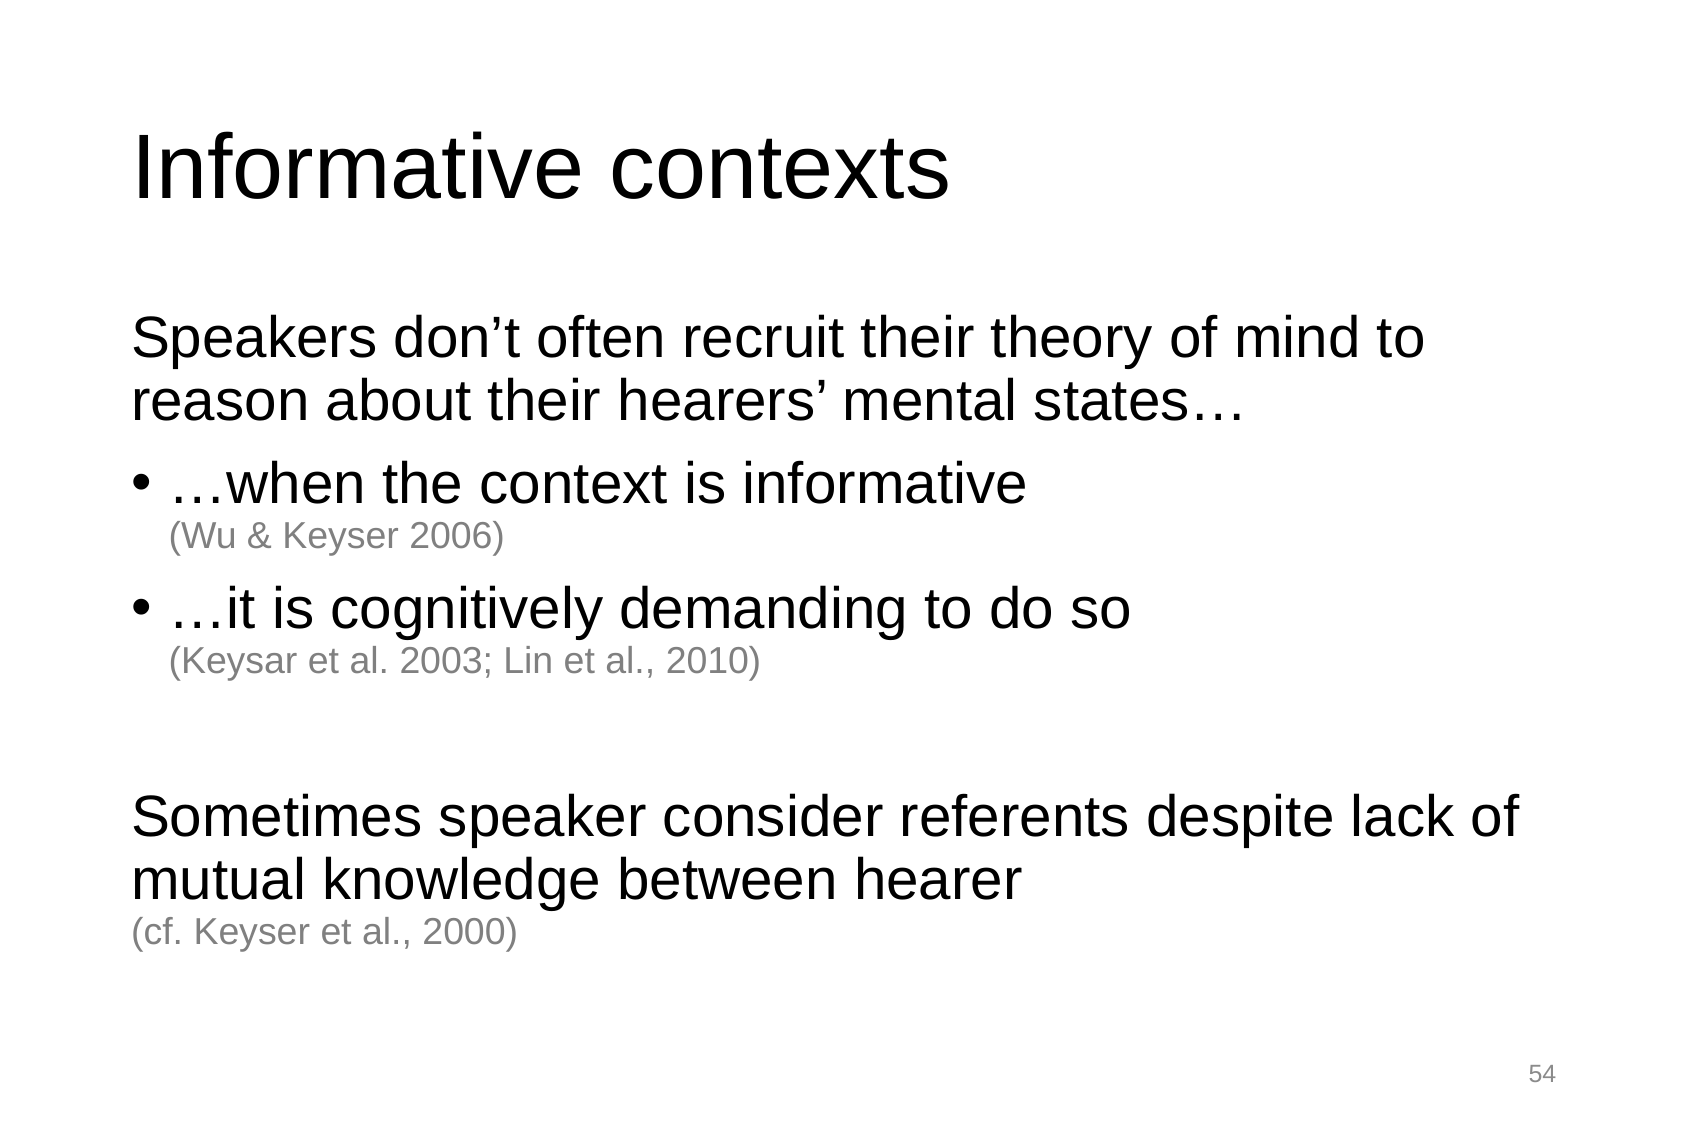

# Informative contexts
Speakers don’t often recruit their theory of mind to reason about their hearers’ mental states…
…when the context is informative
(Wu & Keyser 2006)
…it is cognitively demanding to do so
(Keysar et al. 2003; Lin et al., 2010)

Sometimes speaker consider referents despite lack of mutual knowledge between hearer
(cf. Keyser et al., 2000)

54